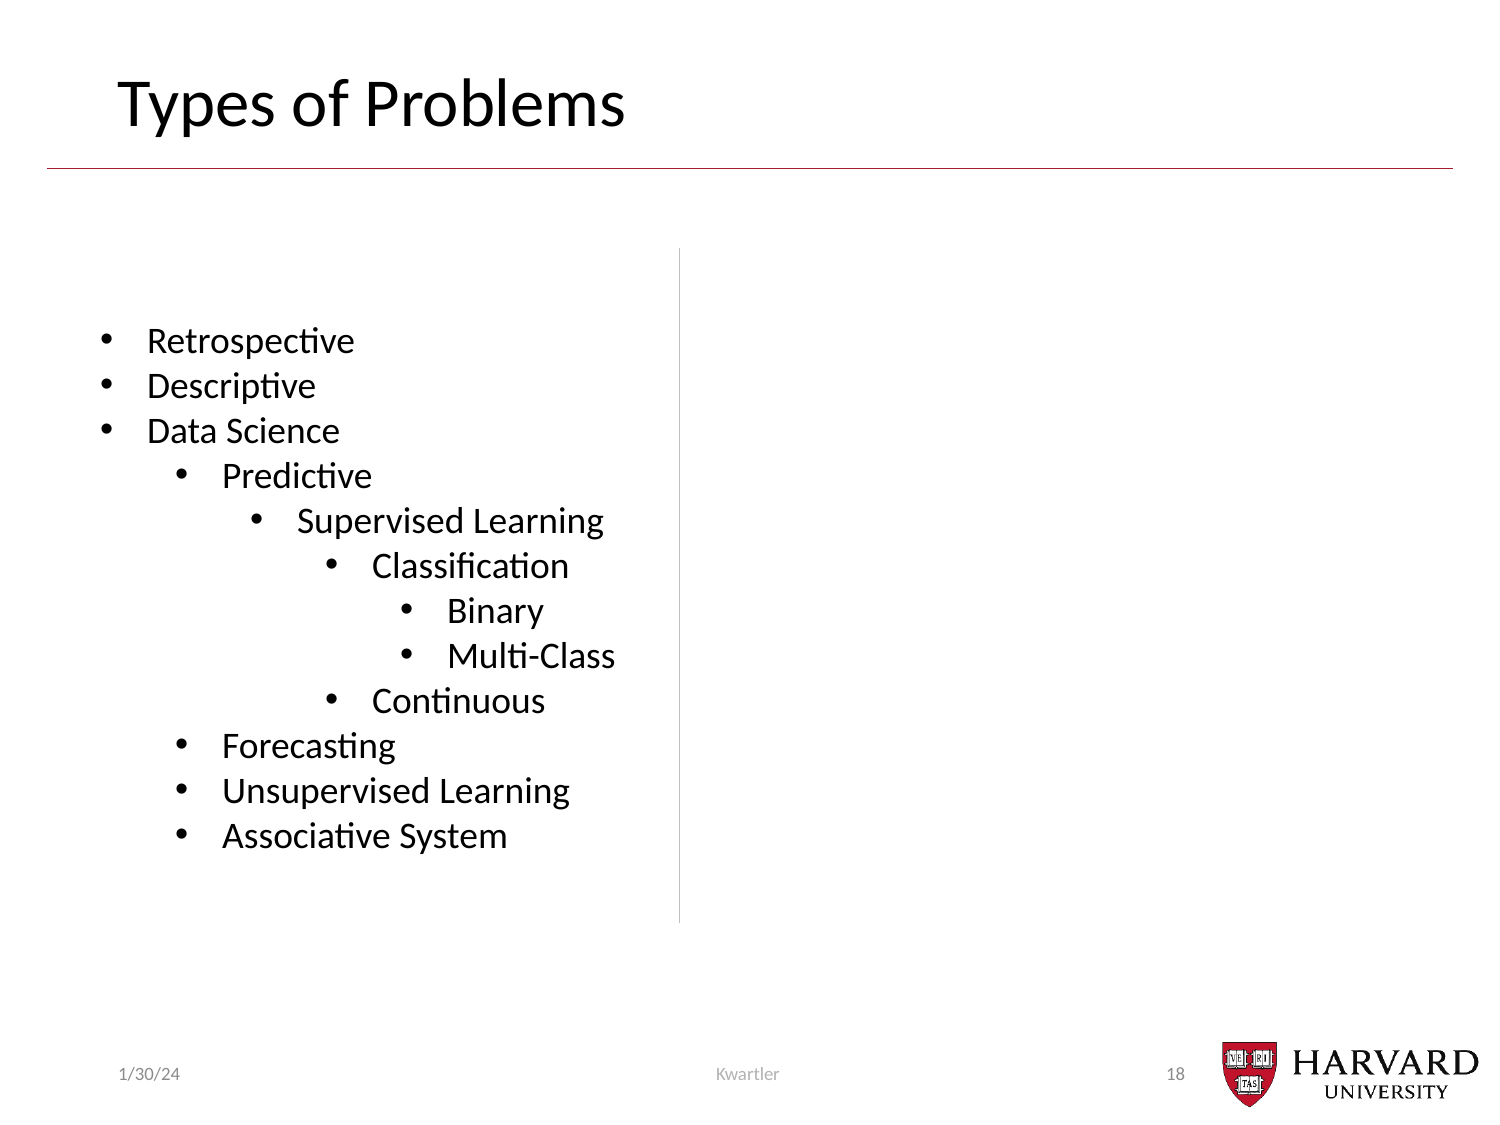

# Types of Problems
Retrospective
Descriptive
Data Science
Predictive
Supervised Learning
Classification
Binary
Multi-Class
Continuous
Forecasting
Unsupervised Learning
Associative System

1/30/24
Kwartler
18